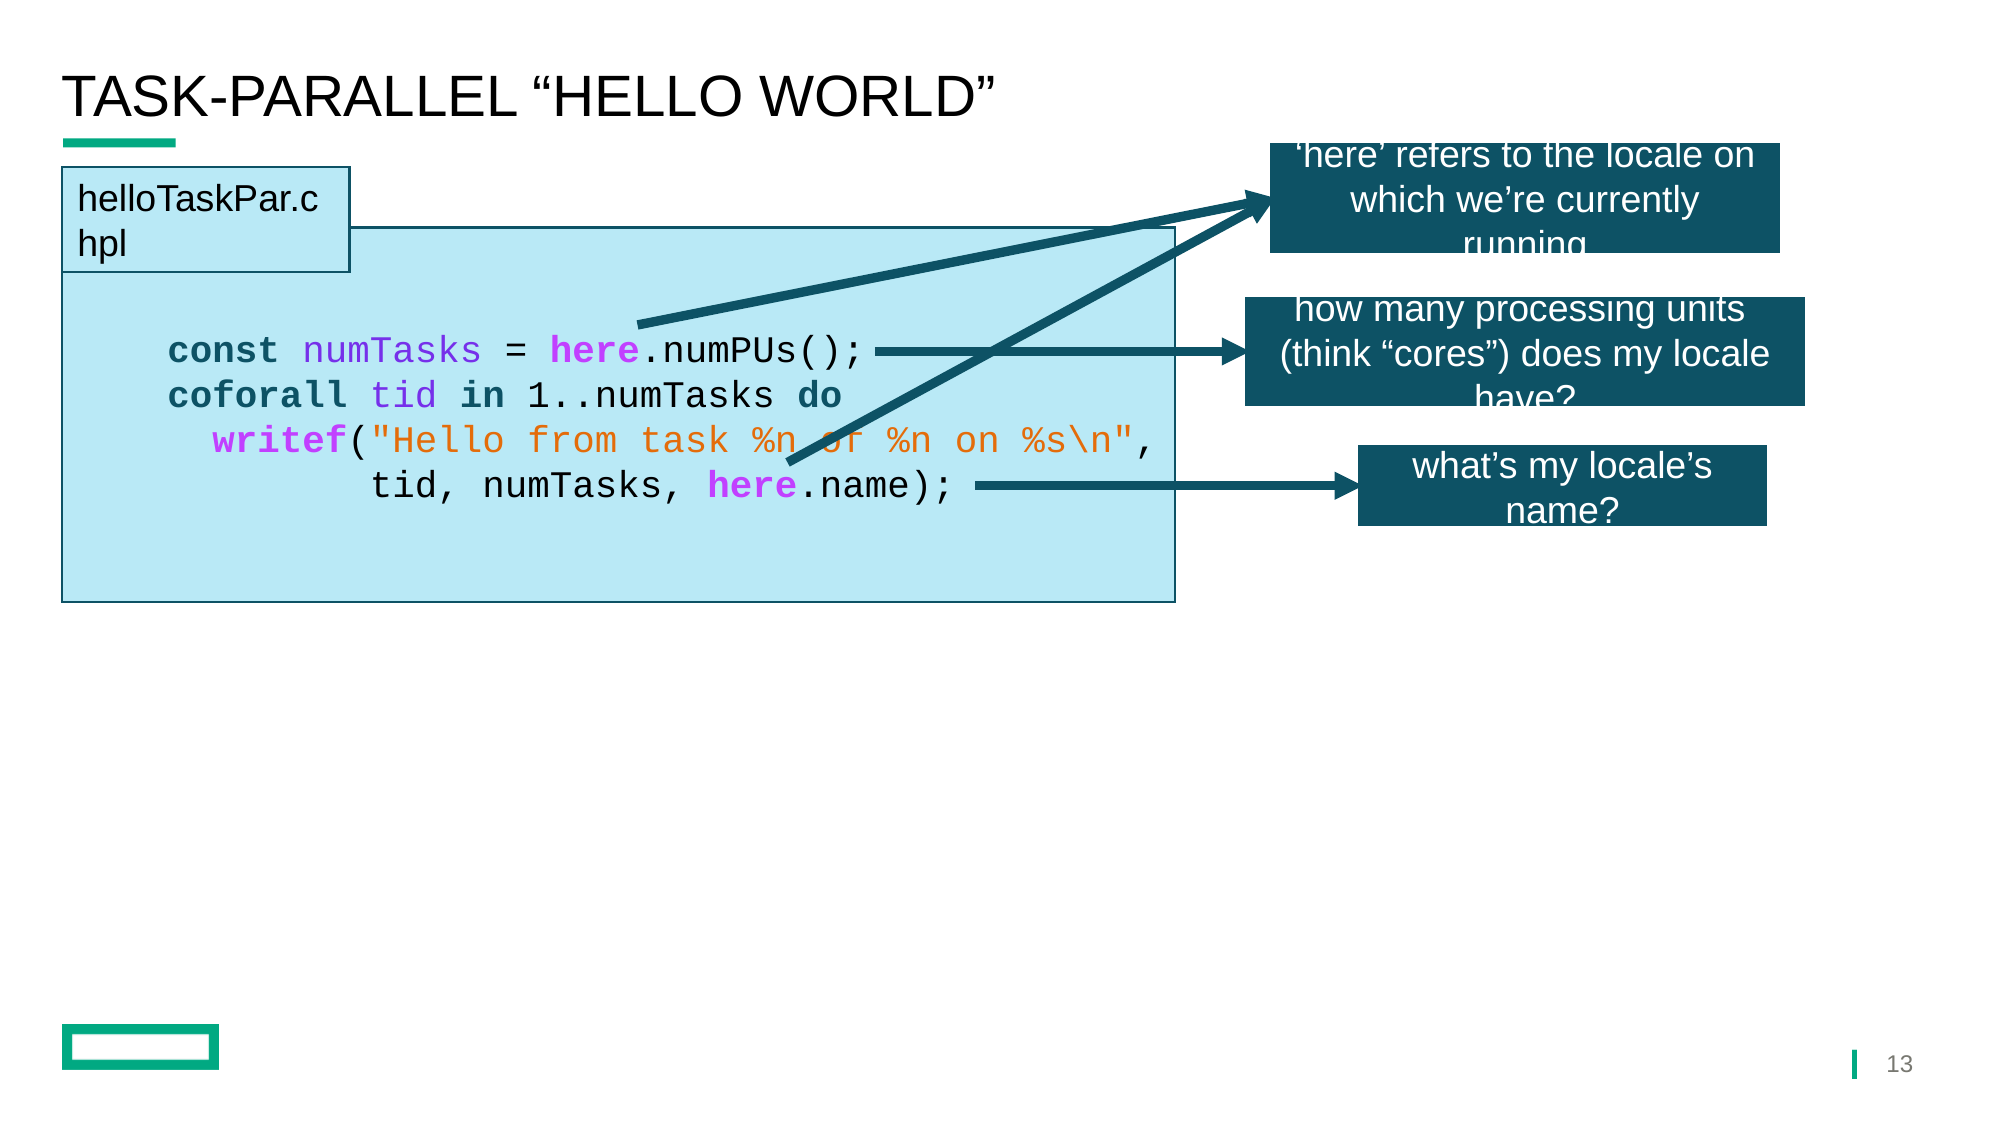

# Task-Parallel “Hello world”
‘here’ refers to the locale on which we’re currently running
helloTaskPar.chpl

    const numTasks = here.numPUs();
    coforall tid in 1..numTasks do
      writef("Hello from task %n of %n on %s\n",
             tid, numTasks, here.name);

how many processing units
(think “cores”) does my locale have?
what’s my locale’s name?
13